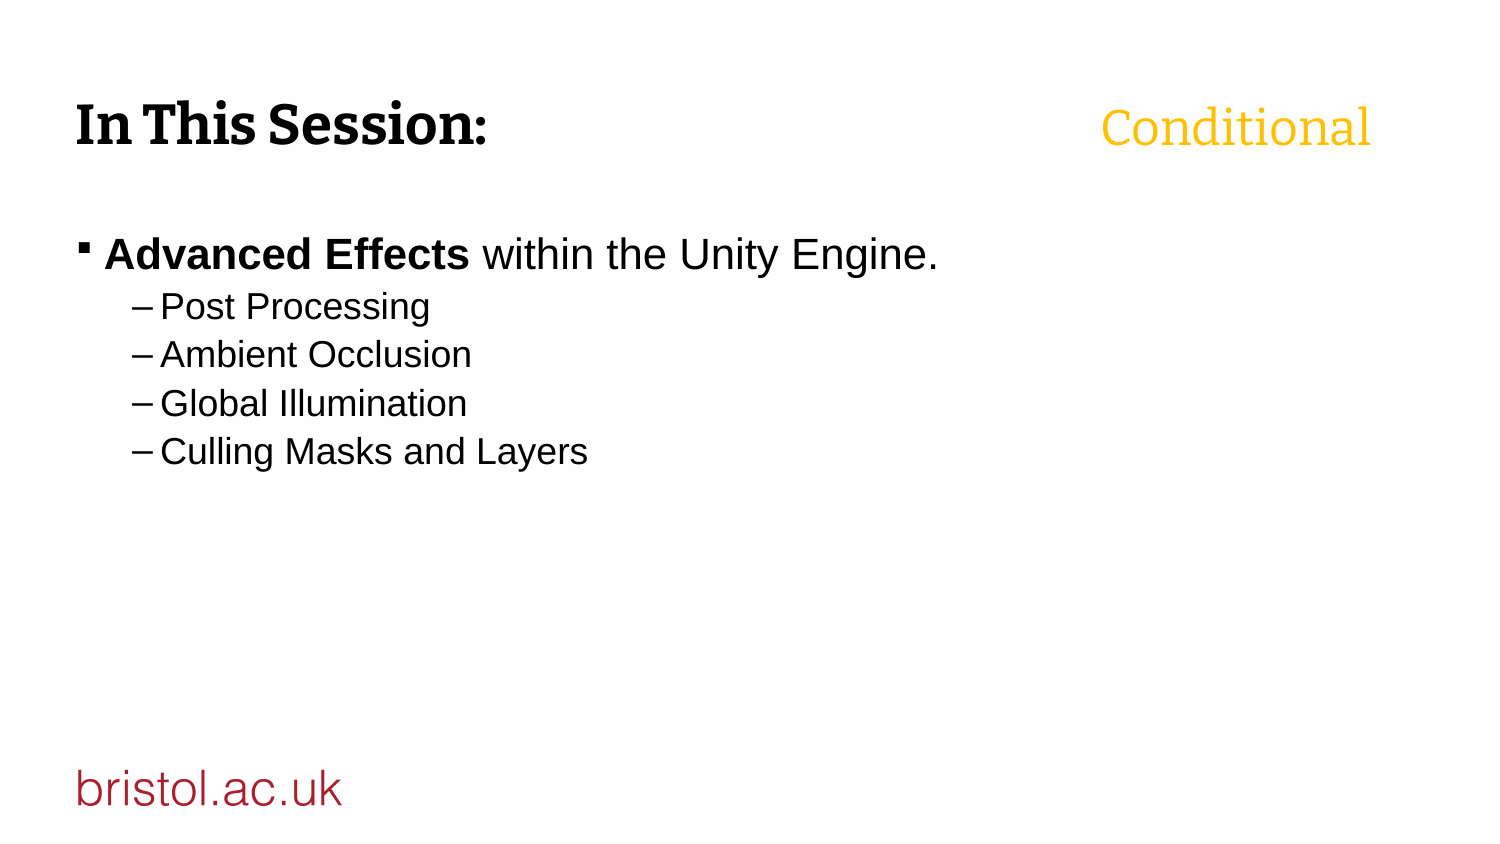

# In This Session:
Conditional
Advanced Effects within the Unity Engine.
Post Processing
Ambient Occlusion
Global Illumination
Culling Masks and Layers